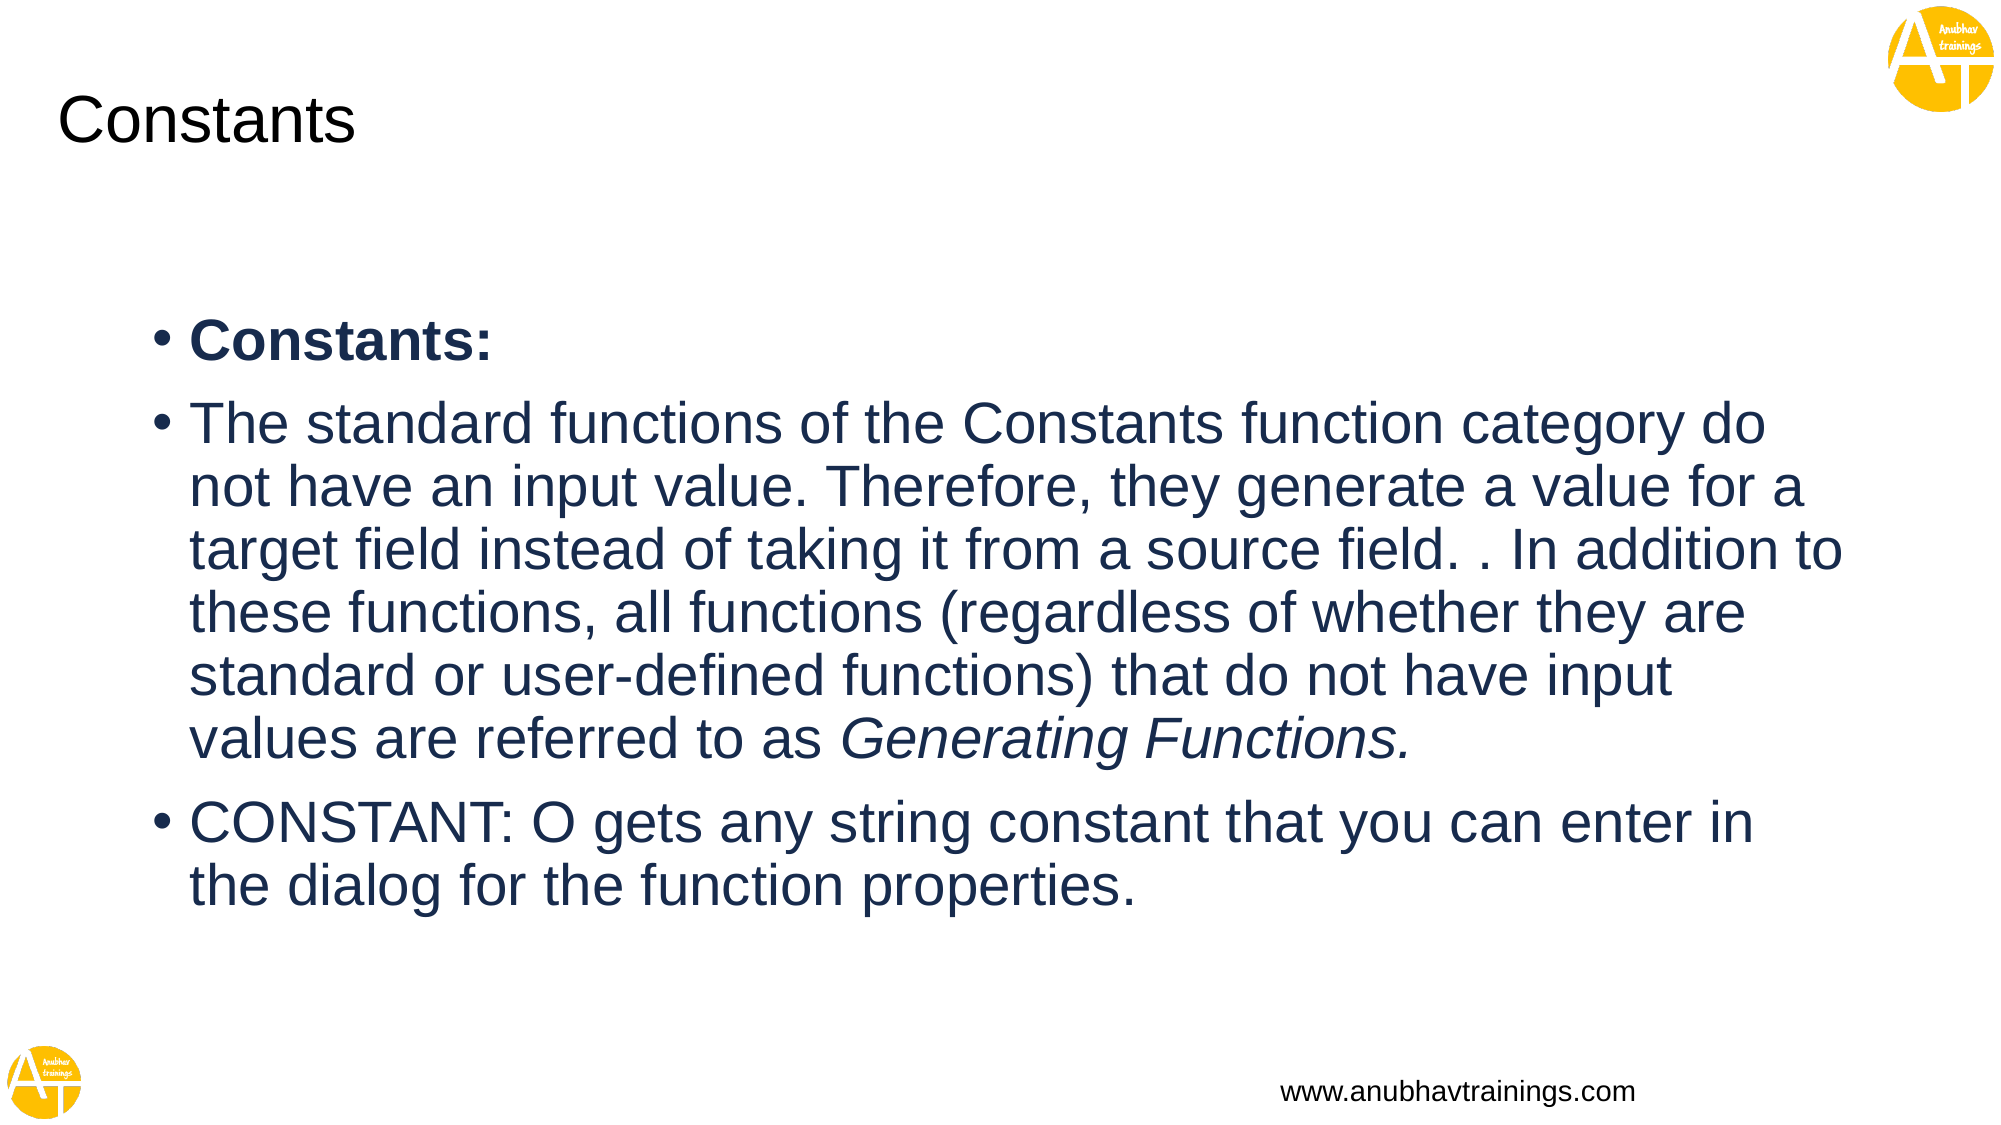

# Constants
Constants:
The standard functions of the Constants function category do not have an input value. Therefore, they generate a value for a target field instead of taking it from a source field. . In addition to these functions, all functions (regardless of whether they are standard or user-defined functions) that do not have input values are referred to as Generating Functions.
CONSTANT: O gets any string constant that you can enter in the dialog for the function properties.